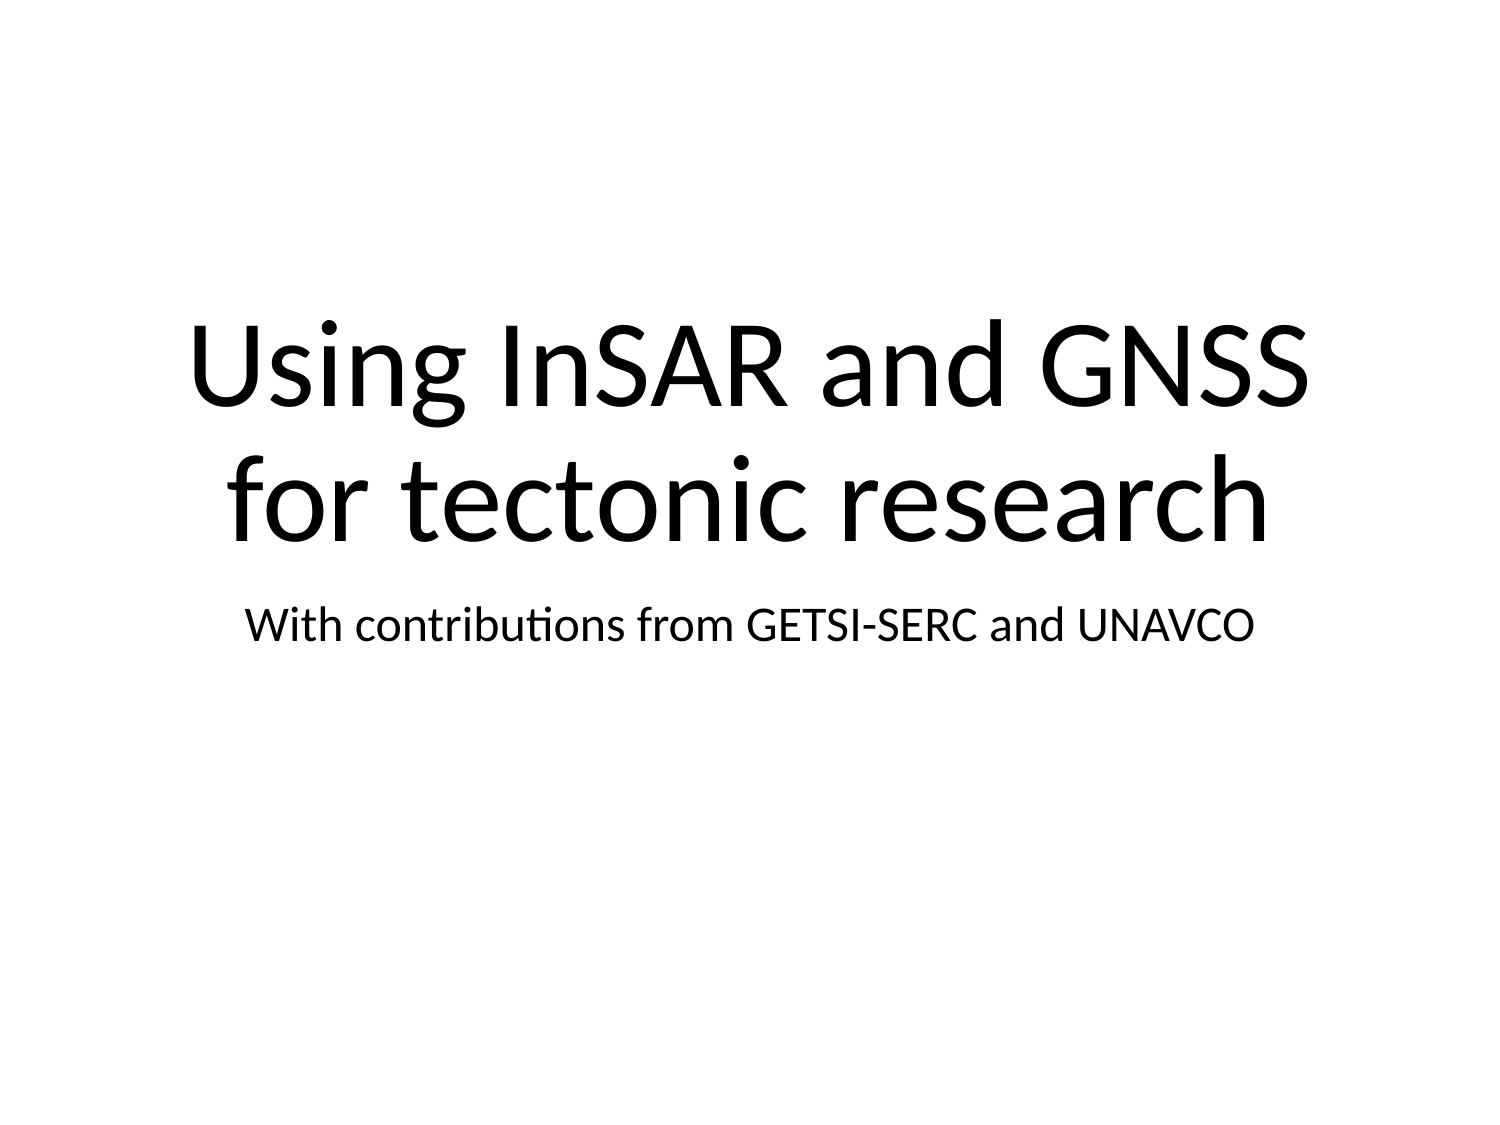

# Using InSAR and GNSS for tectonic research
With contributions from GETSI-SERC and UNAVCO